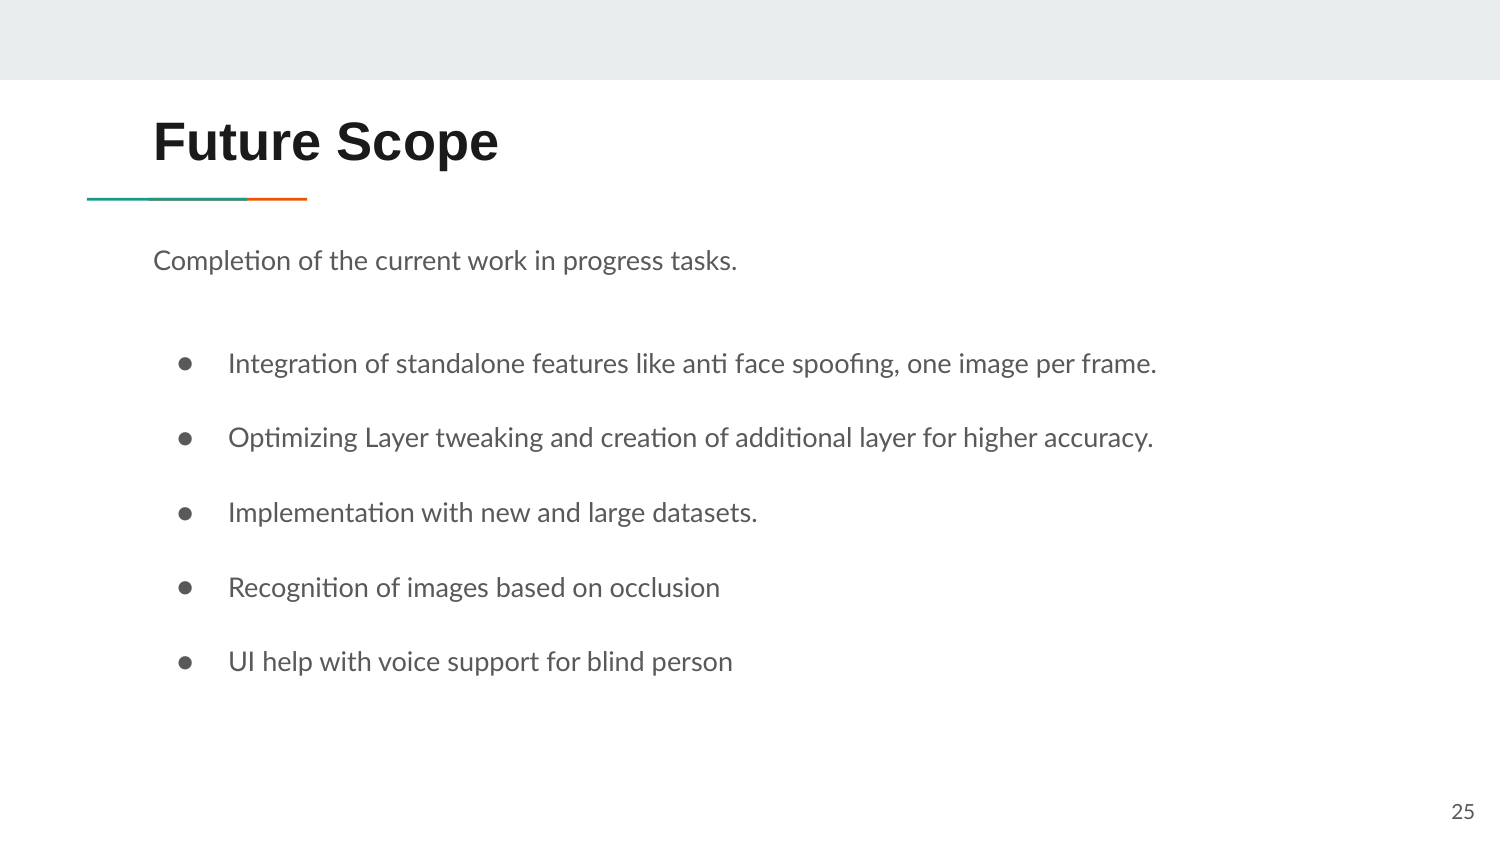

# Future Scope
Completion of the current work in progress tasks.
Integration of standalone features like anti face spoofing, one image per frame.
Optimizing Layer tweaking and creation of additional layer for higher accuracy.
Implementation with new and large datasets.
Recognition of images based on occlusion

UI help with voice support for blind person

25